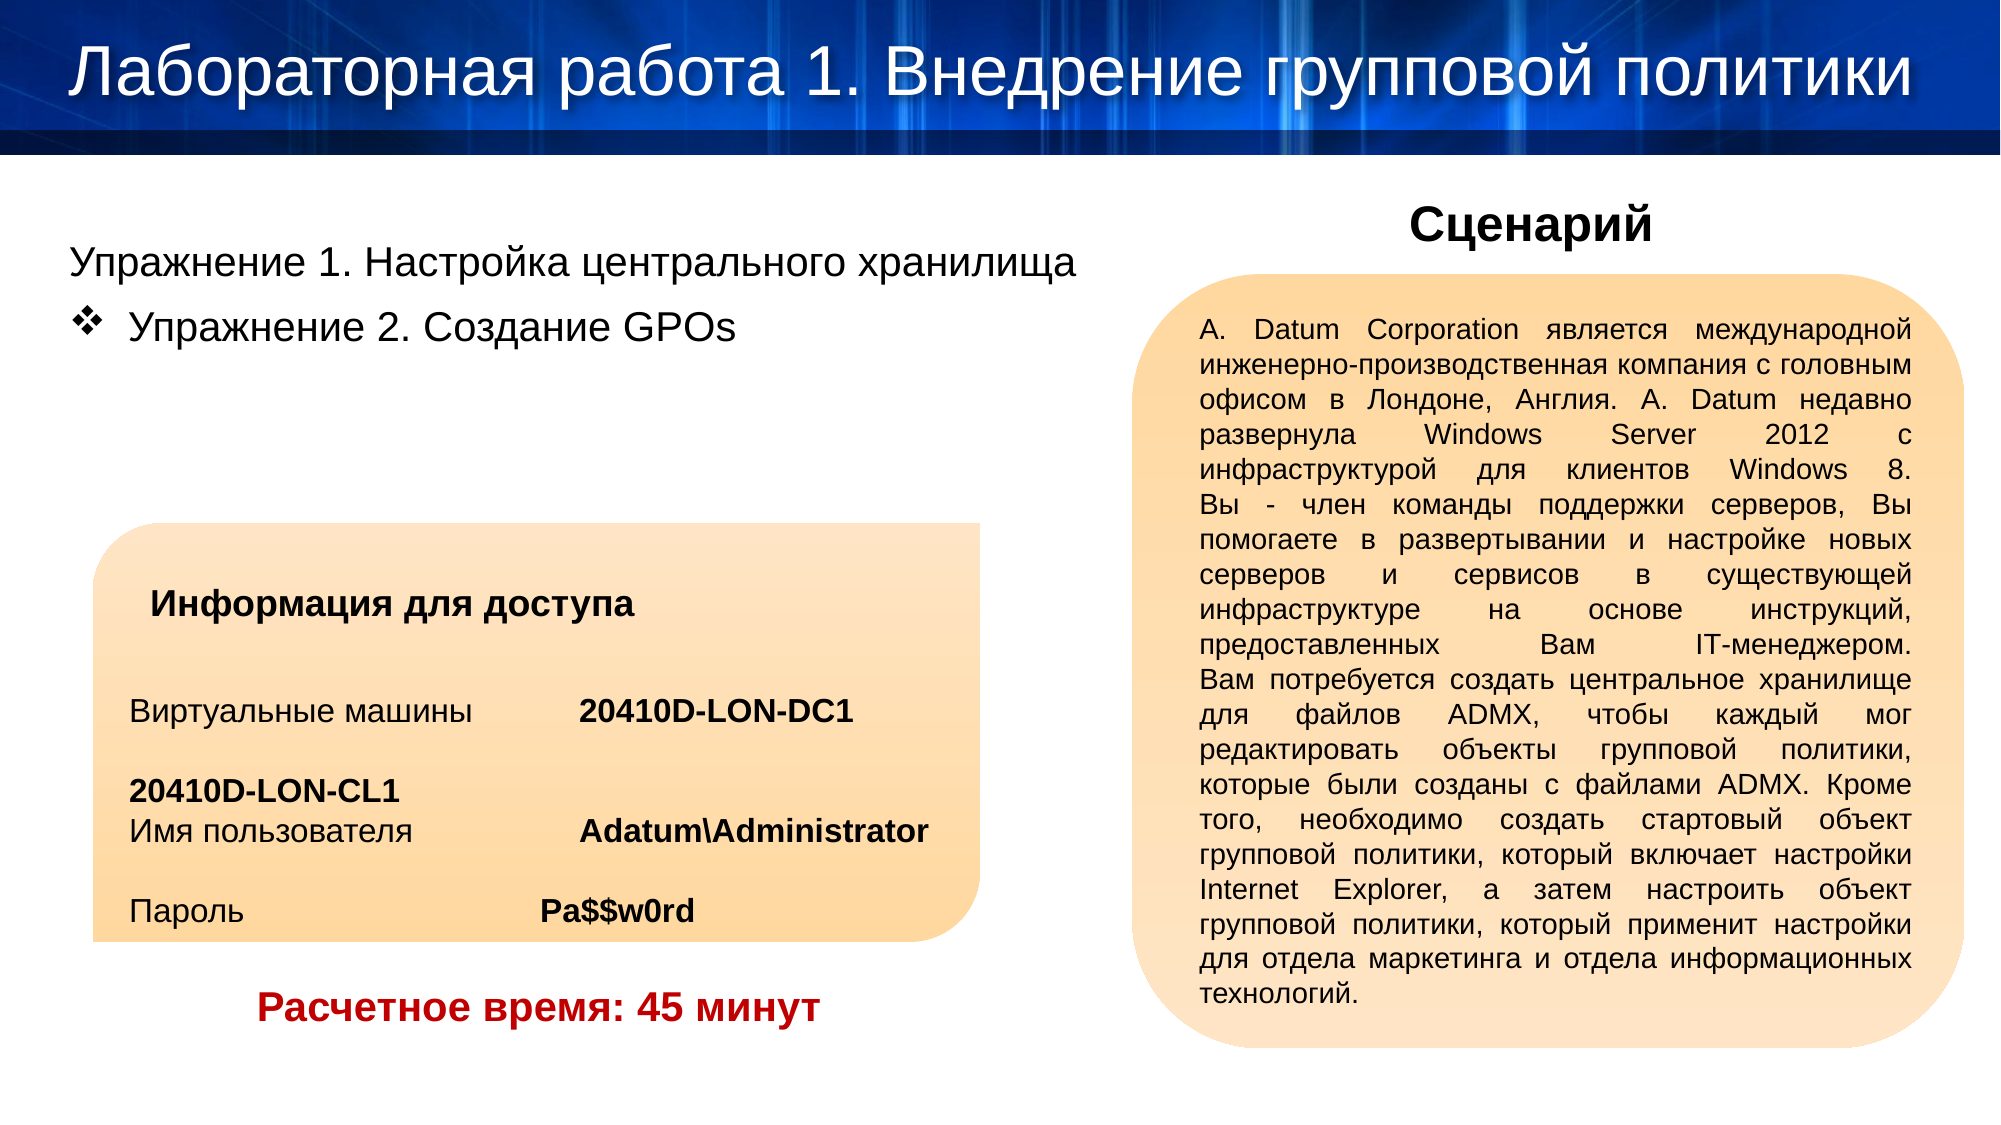

Лабораторная работа 1. Внедрение групповой политики
Сценарий
Упражнение 1. Настройка центрального хранилища
Упражнение 2. Создание GPOs

A. Datum Corporation является международной инженерно-производственная компания с головным офисом в Лондоне, Англия. A. Datum недавно развернула Windows Server 2012 с инфраструктурой для клиентов Windows 8.
Вы - член команды поддержки серверов, Вы помогаете в развертывании и настройке новых серверов и сервисов в существующей инфраструктуре на основе инструкций, предоставленных Вам IТ-менеджером.
Вам потребуется создать центральное хранилище для файлов ADMX, чтобы каждый мог редактировать объекты групповой политики, которые были созданы с файлами ADMX. Кроме того, необходимо создать стартовый объект групповой политики, который включает настройки Internet Explorer, а затем настроить объект групповой политики, который применит настройки для отдела маркетинга и отдела информационных технологий.

Информация для доступа
Виртуальные машины	20410D‑LON‑DC1
				20410D‑LON‑CL1
Имя пользователя		Adatum\Administrator
Пароль  		            Pa$$w0rd
Расчетное время: 45 минут